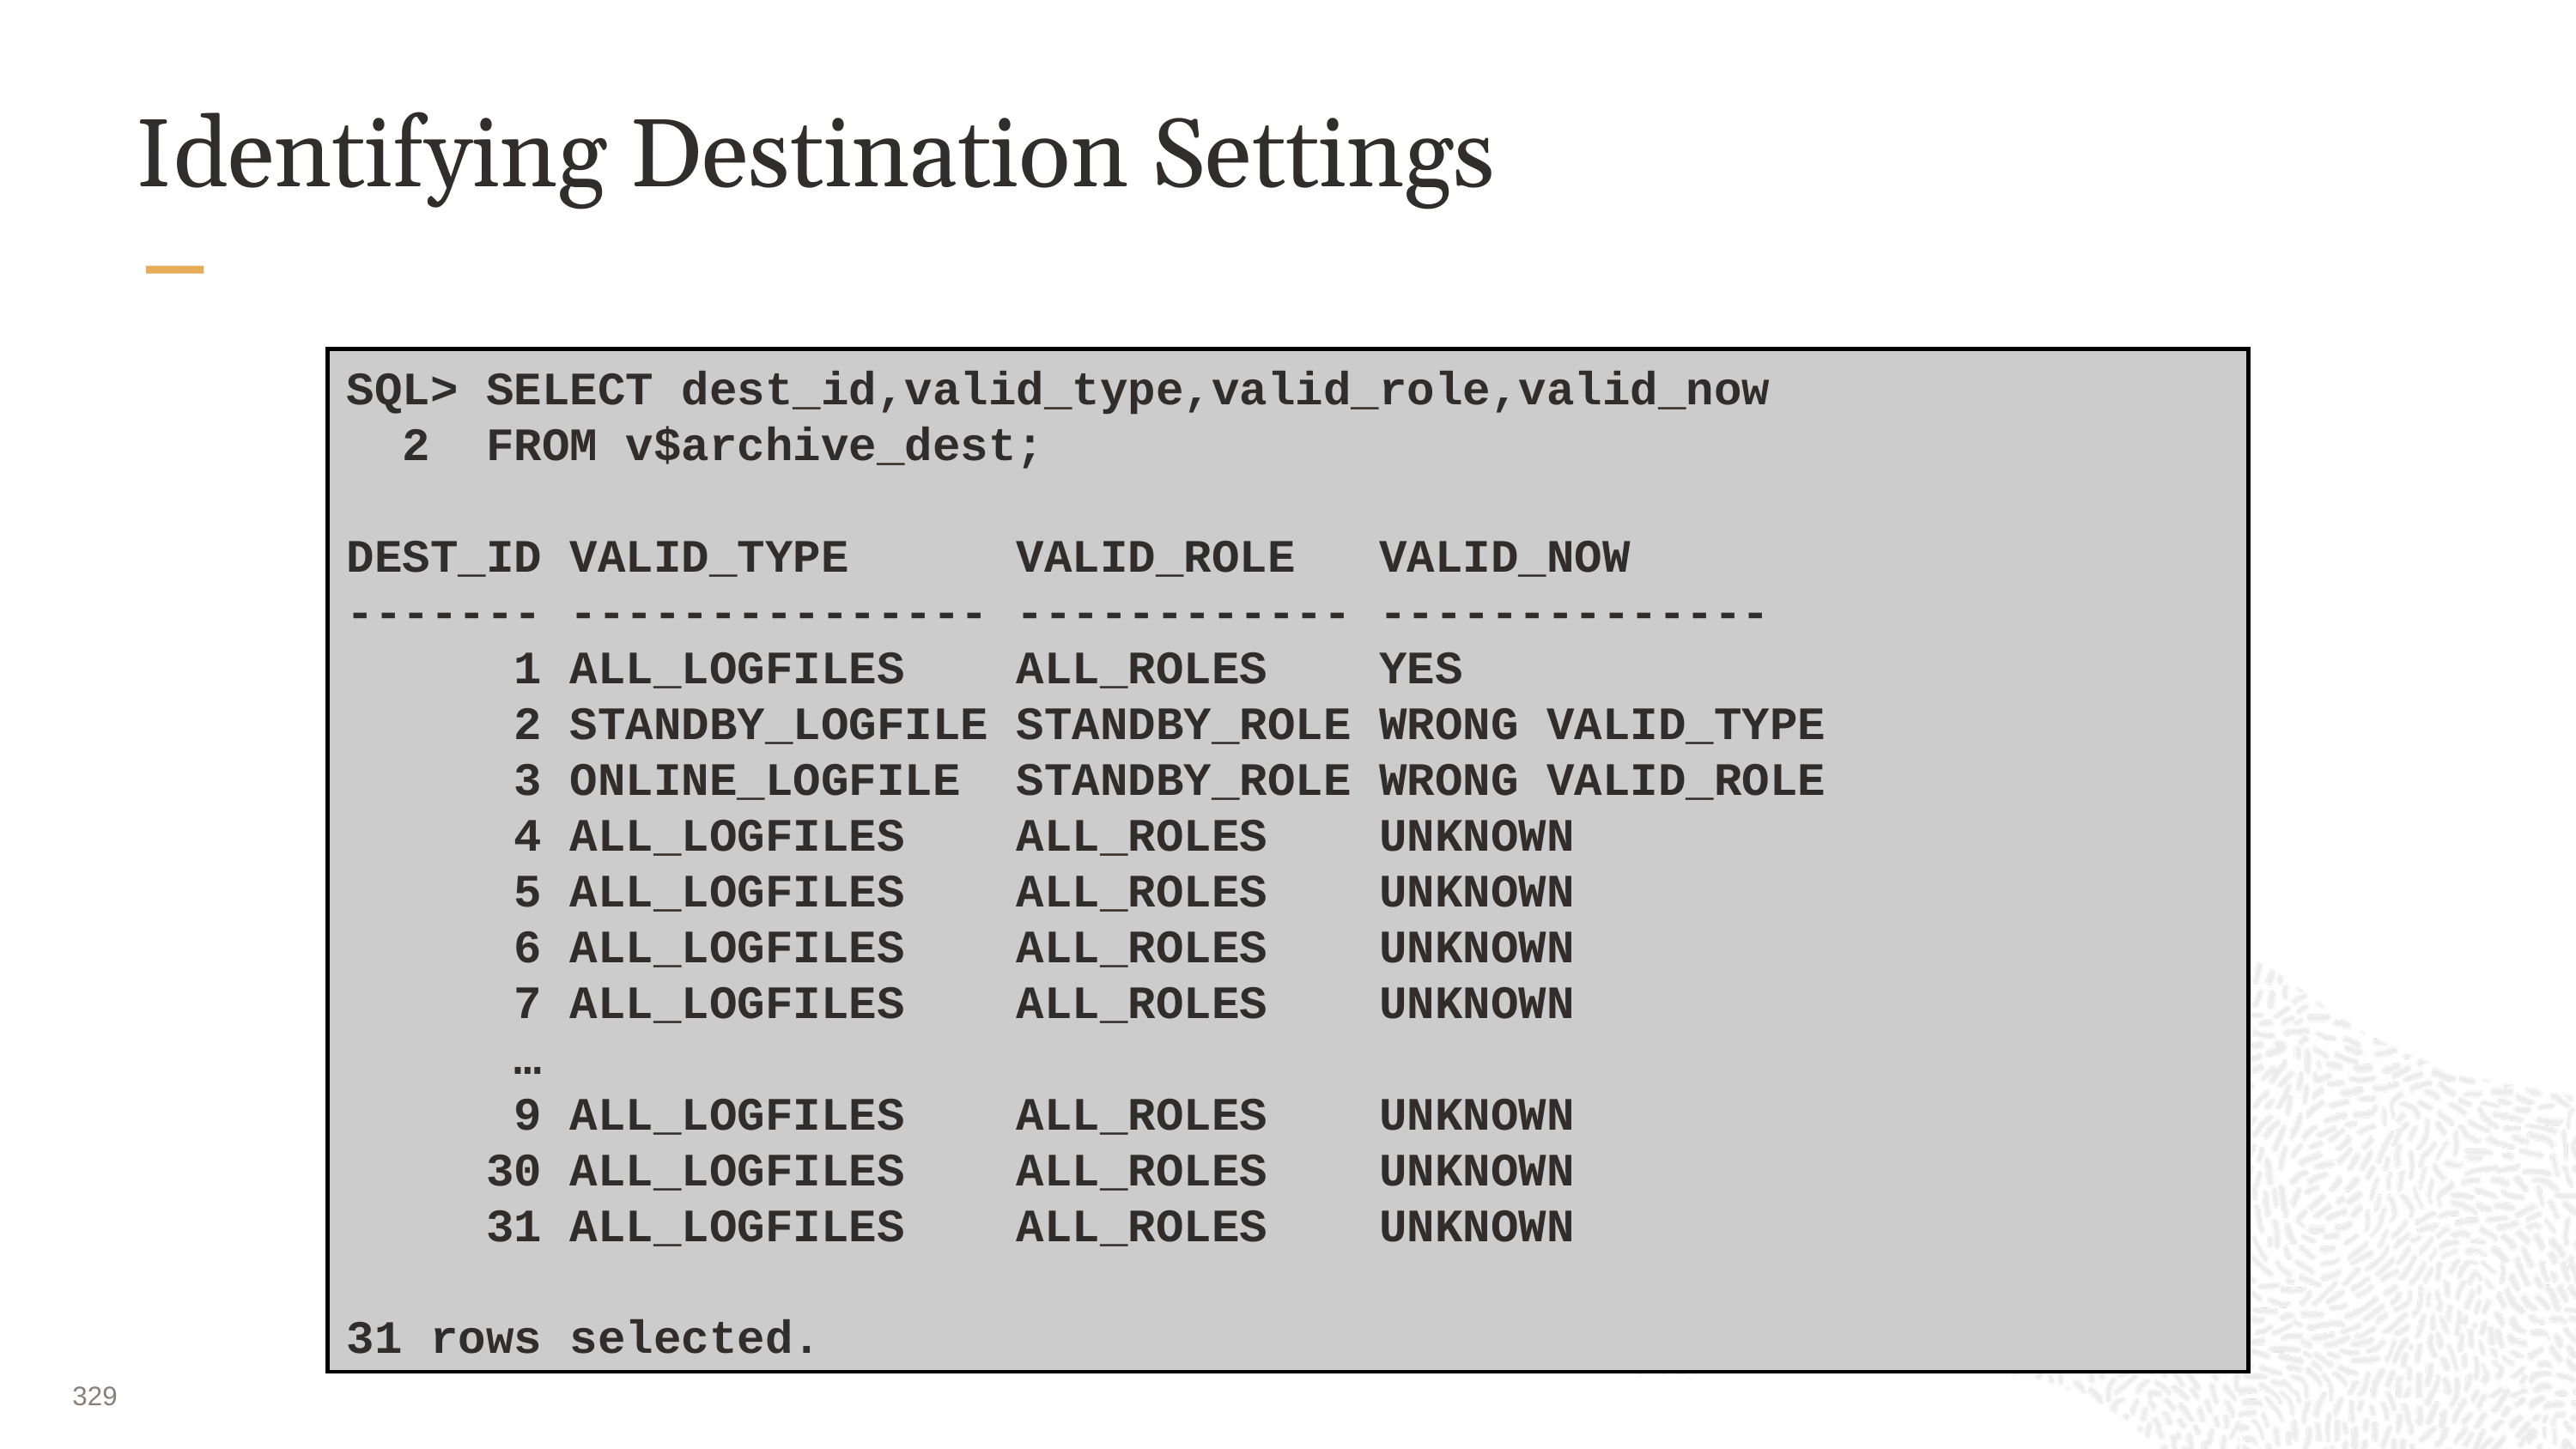

# Identifying Destination Settings
SQL> SELECT dest_id,valid_type,valid_role,valid_now
  2  FROM v$archive_dest;

DEST_ID VALID_TYPE      VALID_ROLE   VALID_NOW
------- --------------- ------------ --------------
      1 ALL_LOGFILES    ALL_ROLES    YES
      2 STANDBY_LOGFILE STANDBY_ROLE WRONG VALID_TYPE
      3 ONLINE_LOGFILE  STANDBY_ROLE WRONG VALID_ROLE
      4 ALL_LOGFILES    ALL_ROLES    UNKNOWN
      5 ALL_LOGFILES    ALL_ROLES    UNKNOWN
      6 ALL_LOGFILES    ALL_ROLES    UNKNOWN
      7 ALL_LOGFILES    ALL_ROLES    UNKNOWN
      …
      9 ALL_LOGFILES    ALL_ROLES    UNKNOWN
     30 ALL_LOGFILES    ALL_ROLES    UNKNOWN
     31 ALL_LOGFILES    ALL_ROLES    UNKNOWN

31 rows selected.